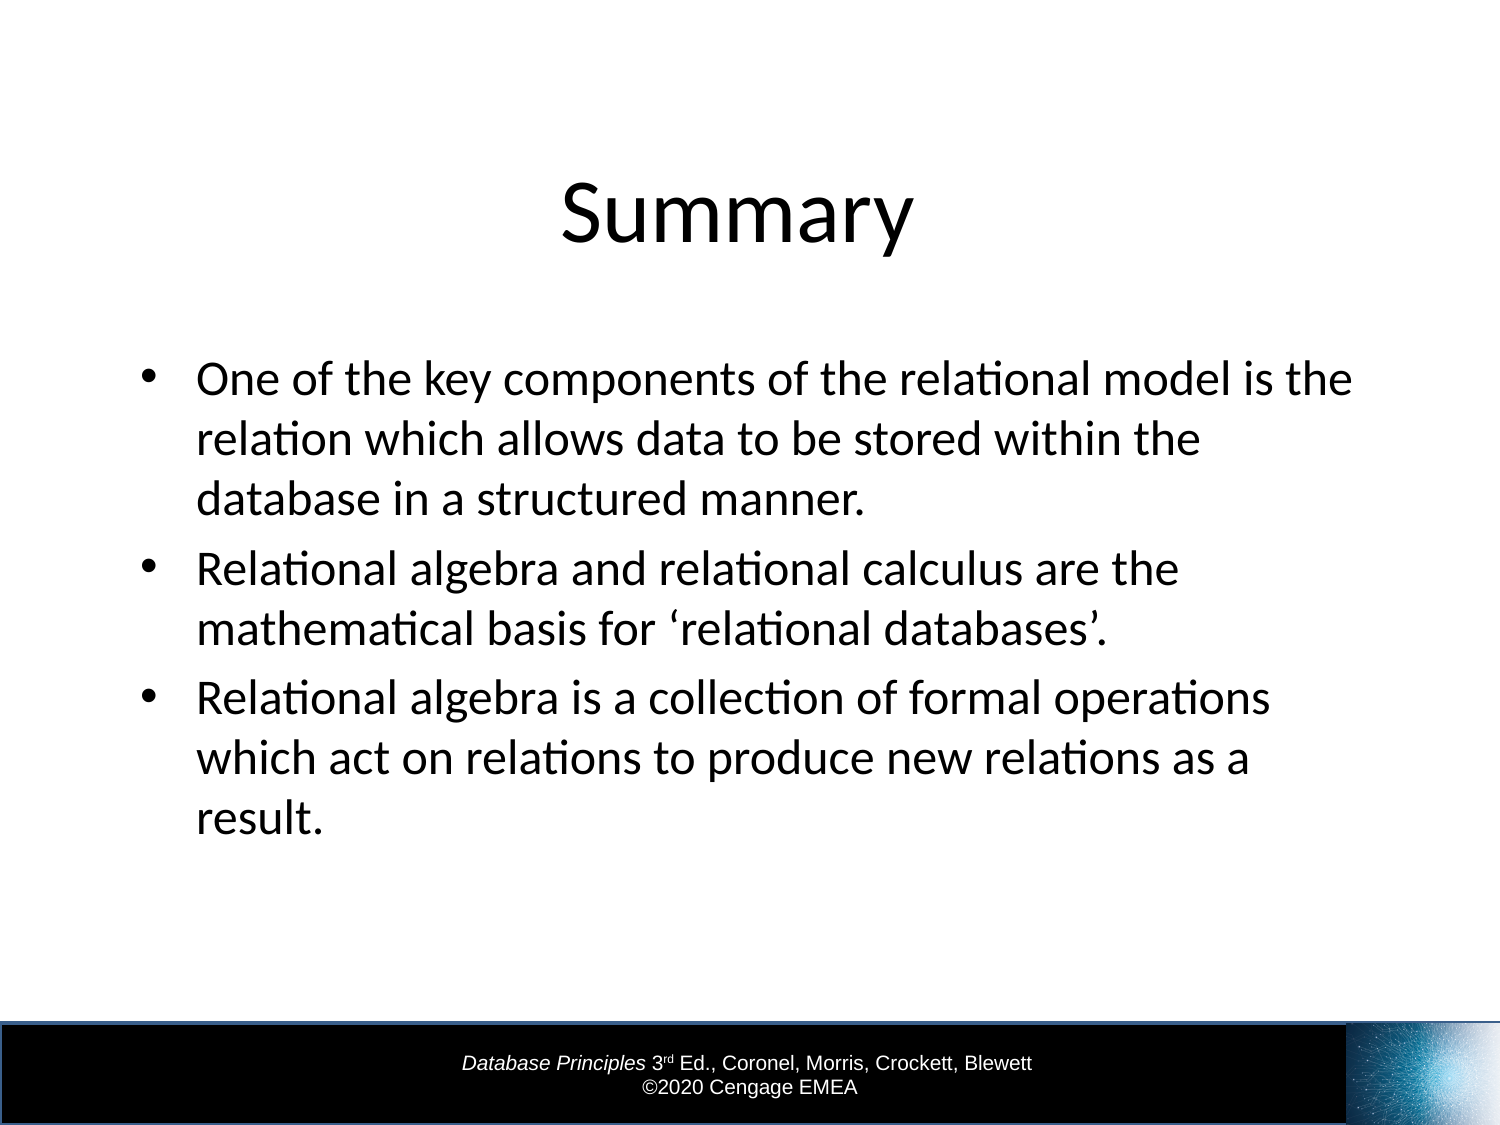

# Summary
One of the key components of the relational model is the relation which allows data to be stored within the database in a structured manner.
Relational algebra and relational calculus are the mathematical basis for ‘relational databases’.
Relational algebra is a collection of formal operations which act on relations to produce new relations as a result.